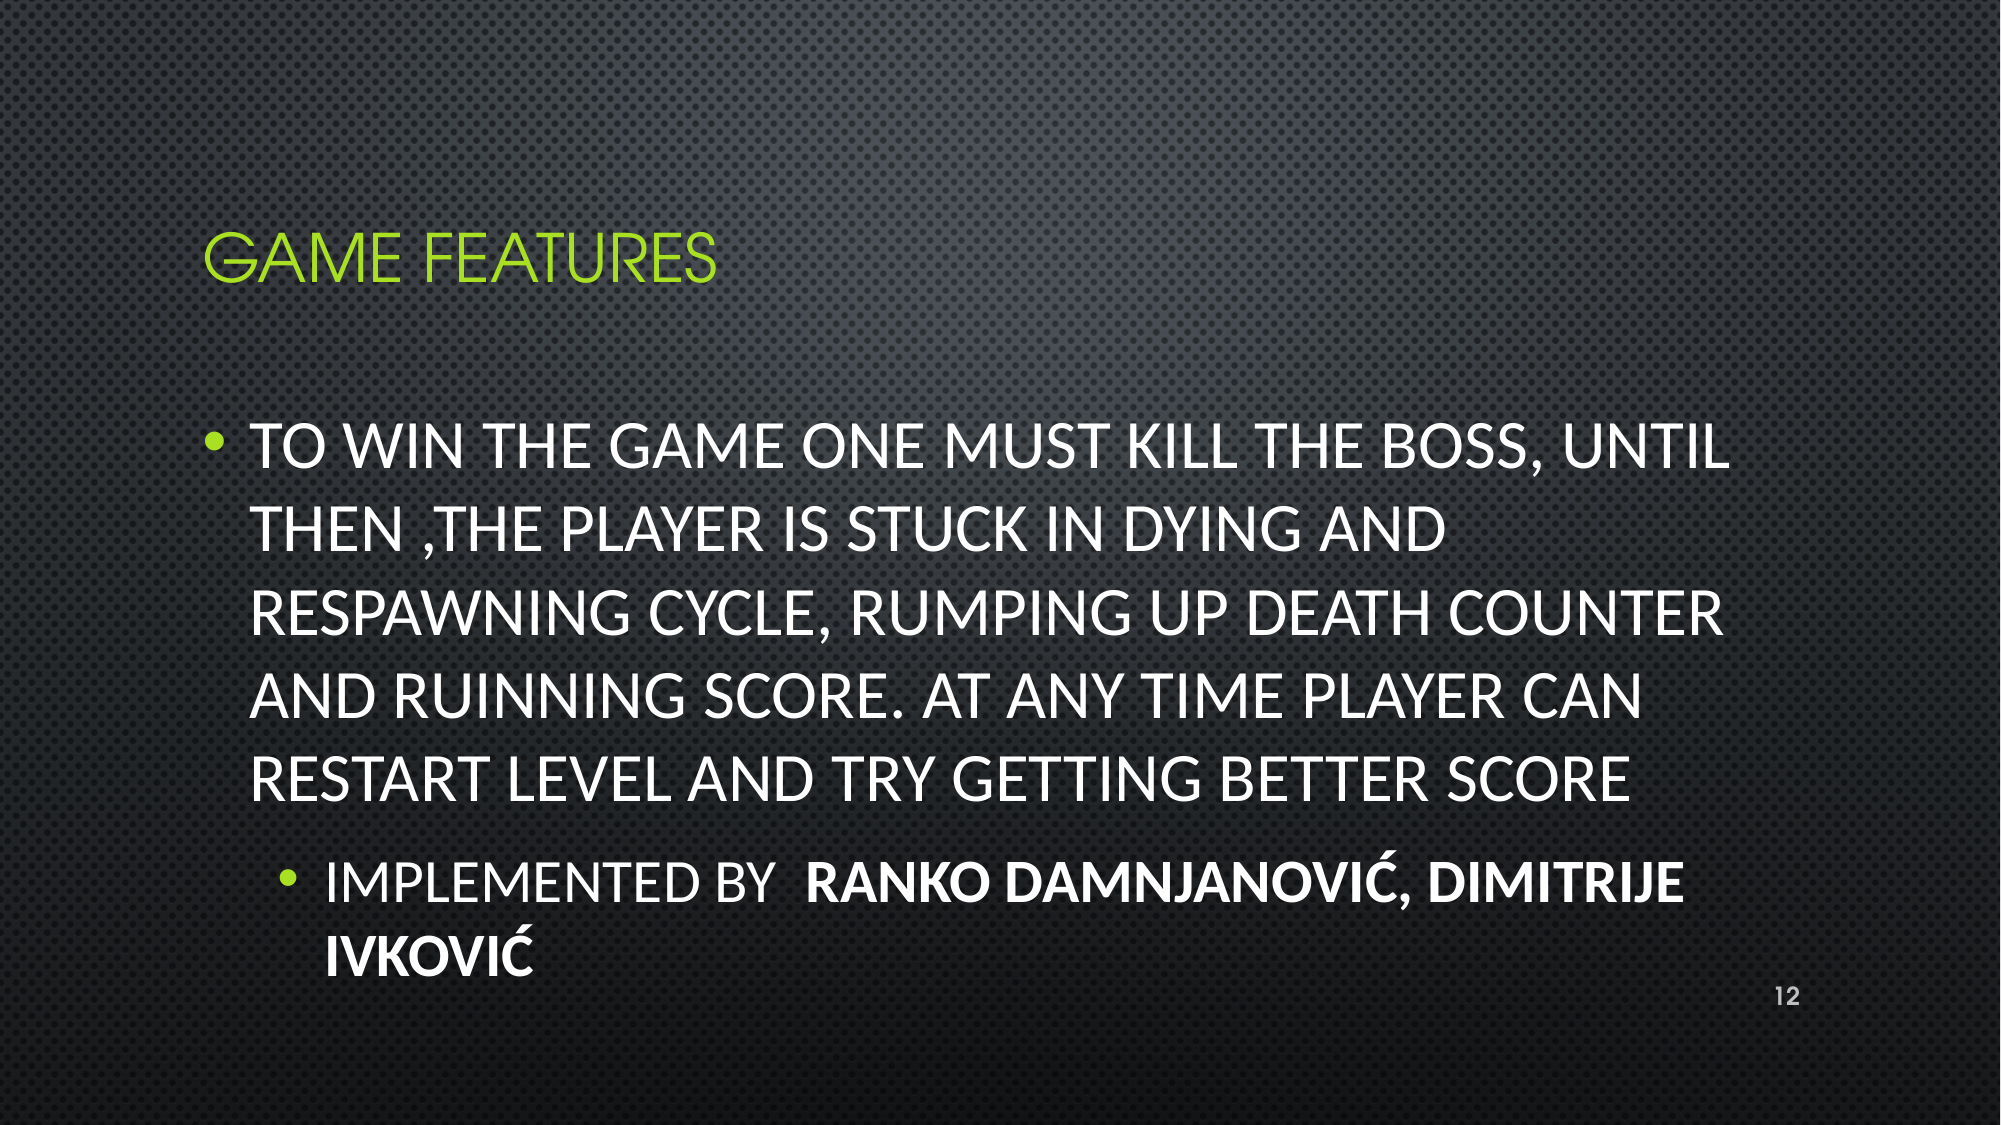

# GAME FEATURES
To win the game one must kill the boss, until then ,the player is stuck in dying and respawning cycle, rumping up death counter and ruinning score. At any time player can restart level and try getting better score
Implemented by  Ranko Damnjanović, Dimitrije Ivković
12